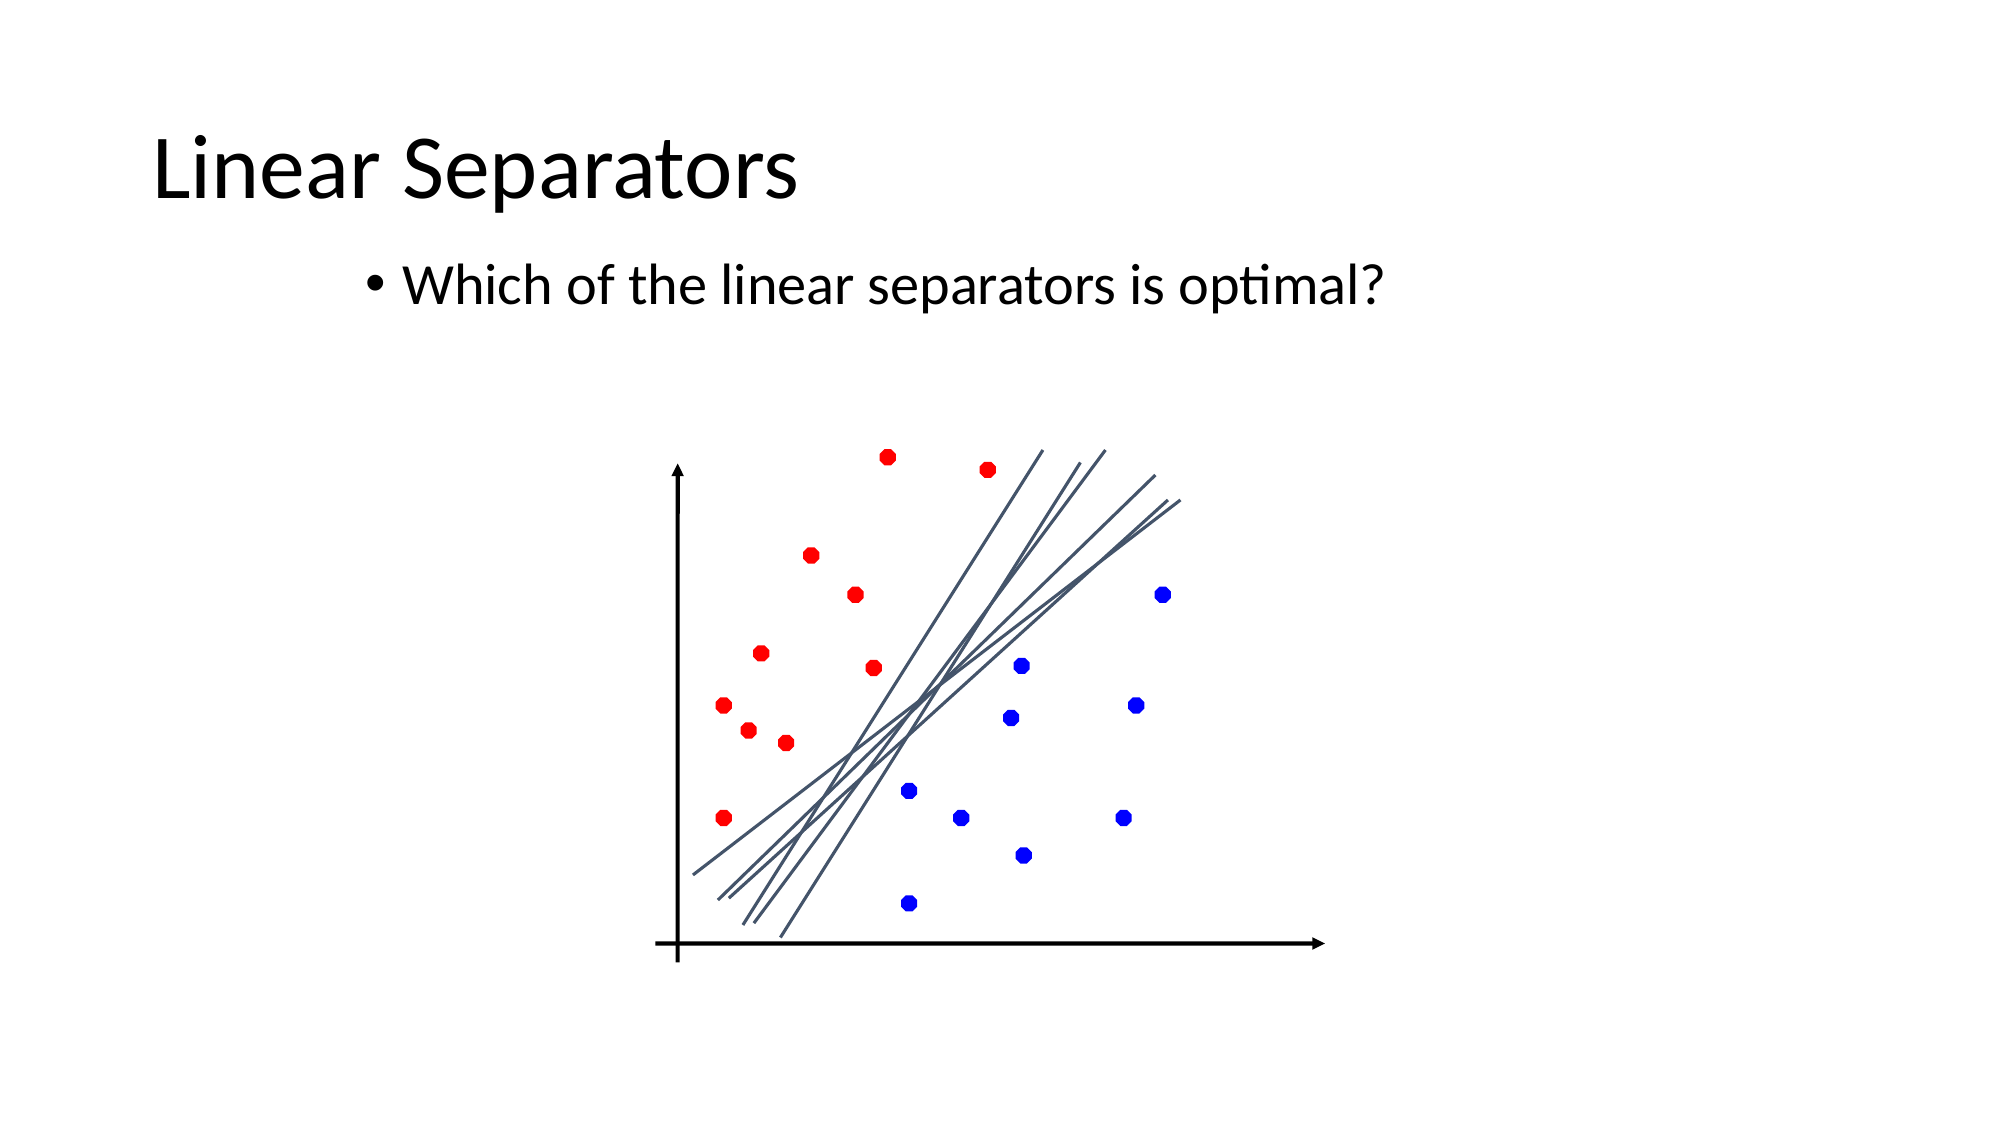

# Linear Separators
Which of the linear separators is optimal?